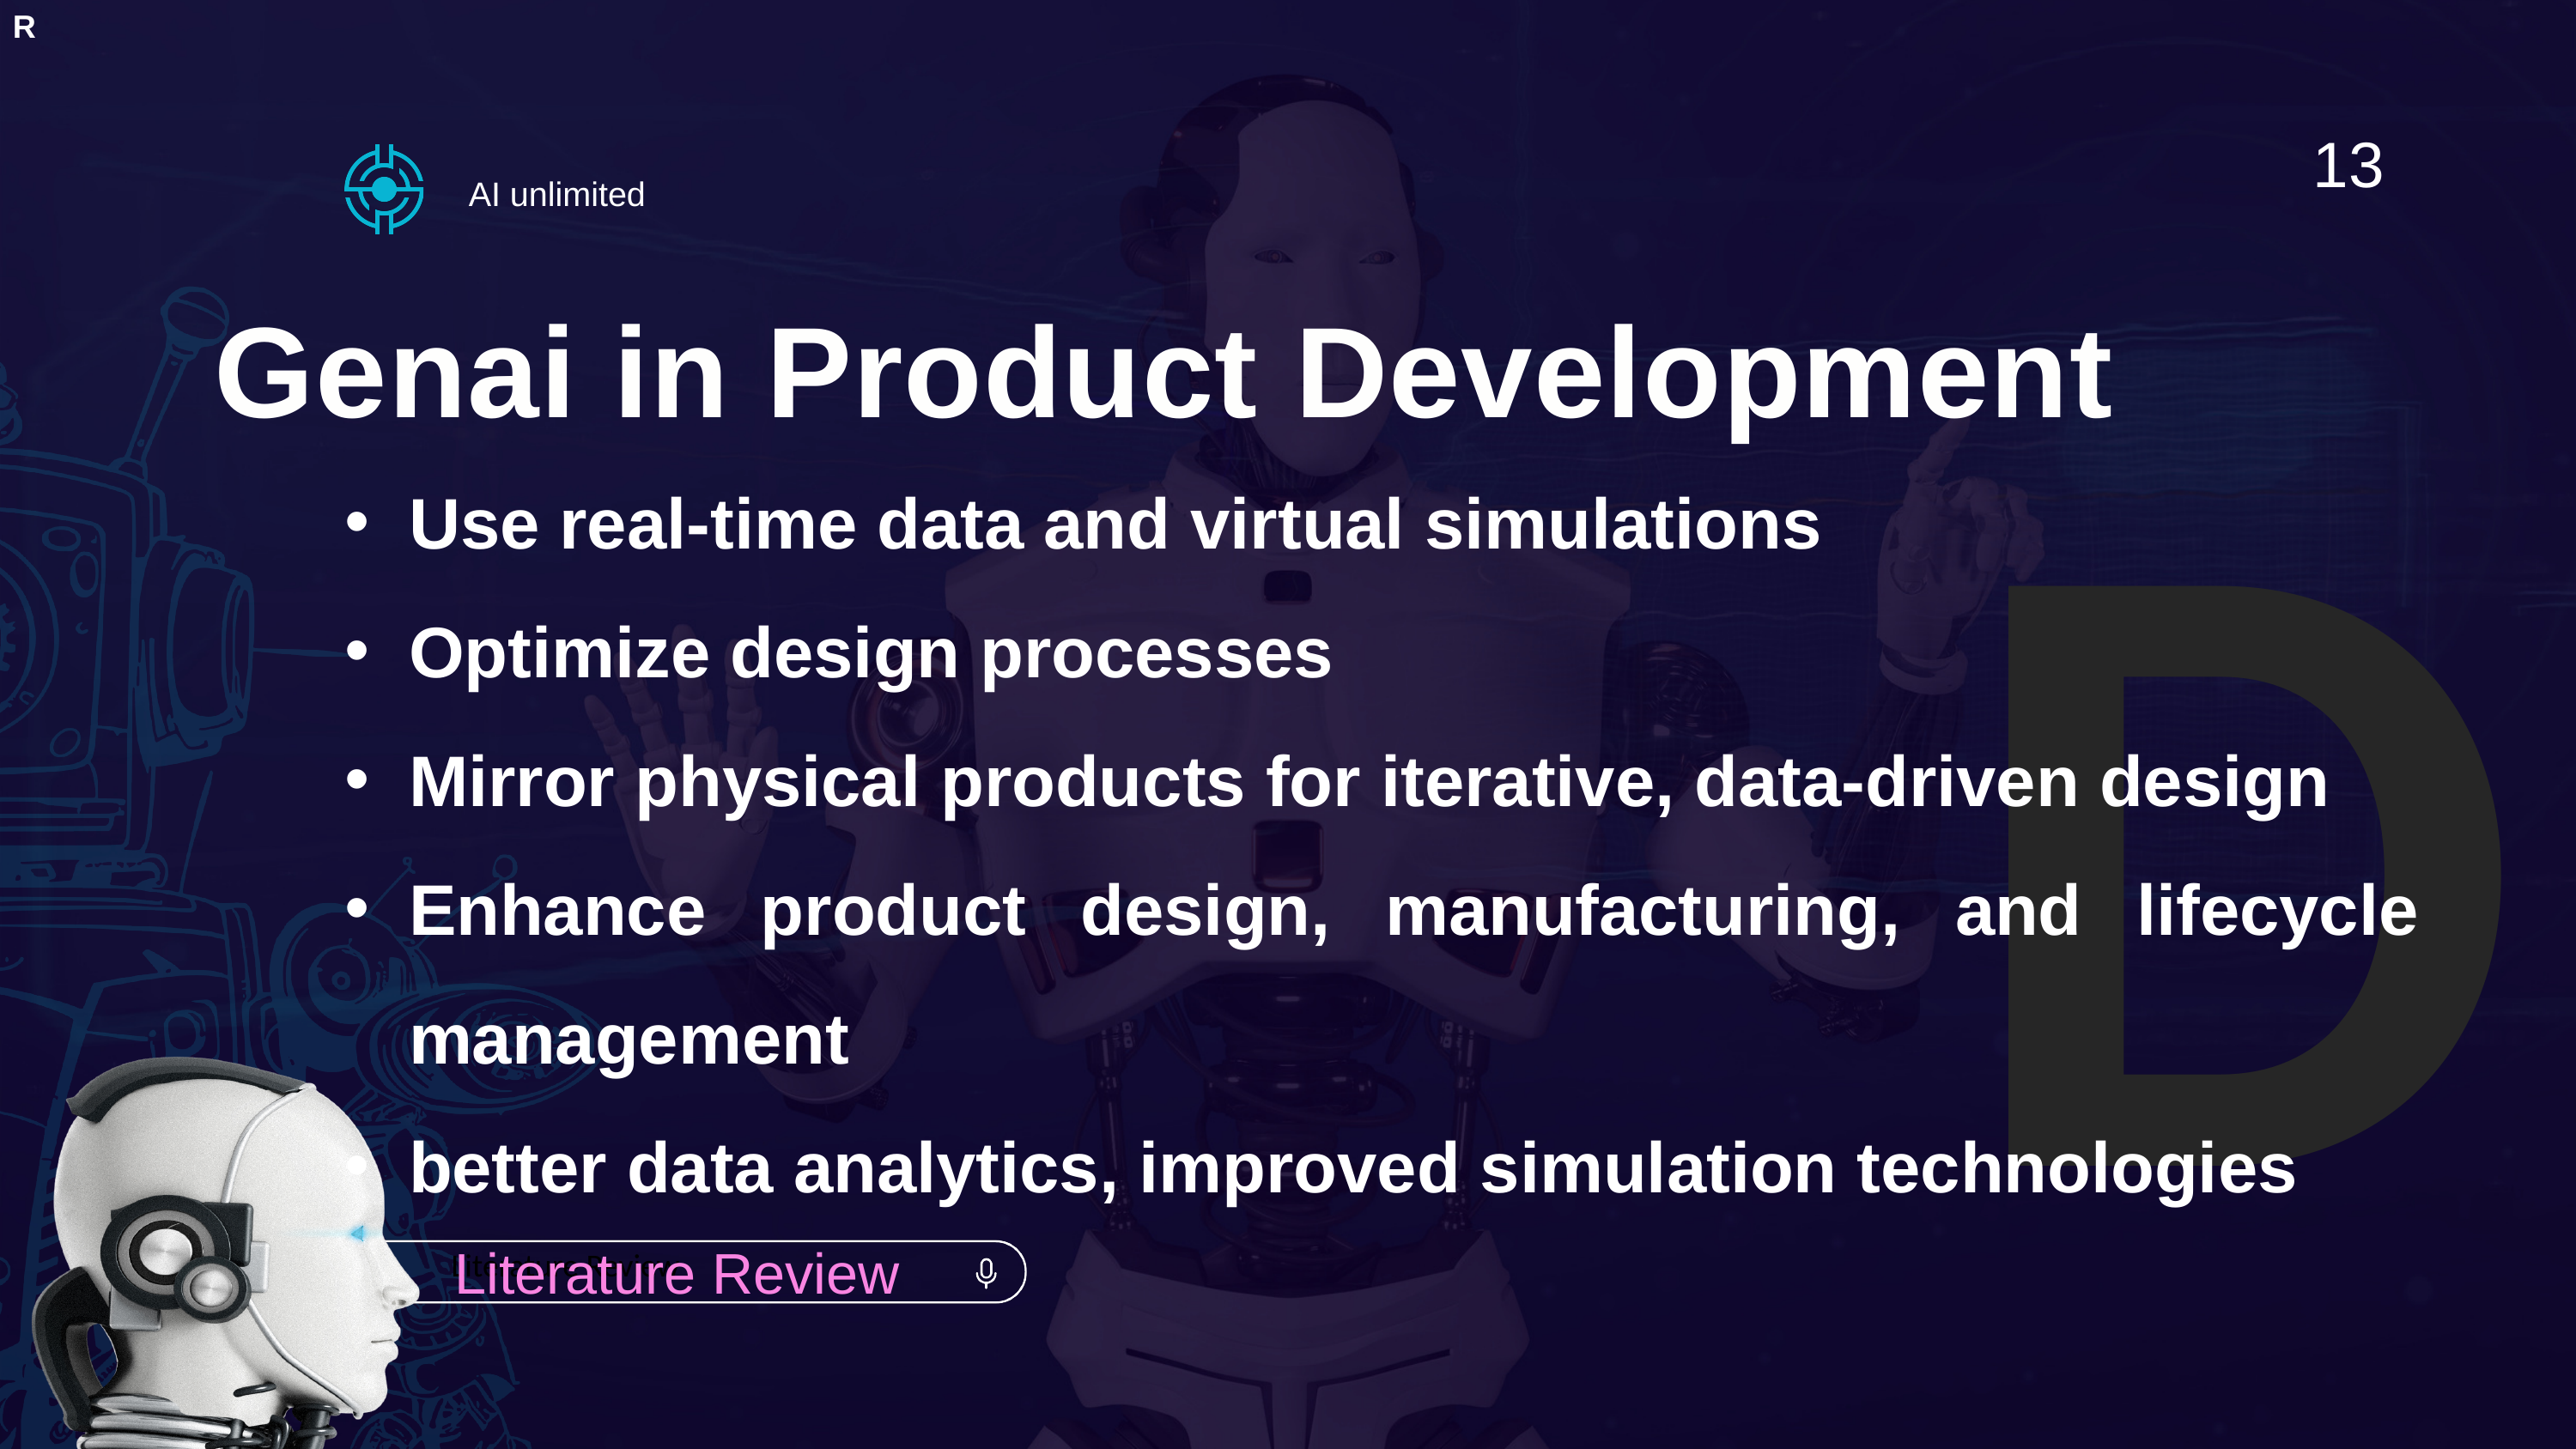

R
13

AI unlimited
D
Genai in Product Development

Use real-time data and virtual simulations
Optimize design processes
Mirror physical products for iterative, data-driven design
Enhance product design, manufacturing, and lifecycle management
better data analytics, improved simulation technologies

Literature Review
Literature Review